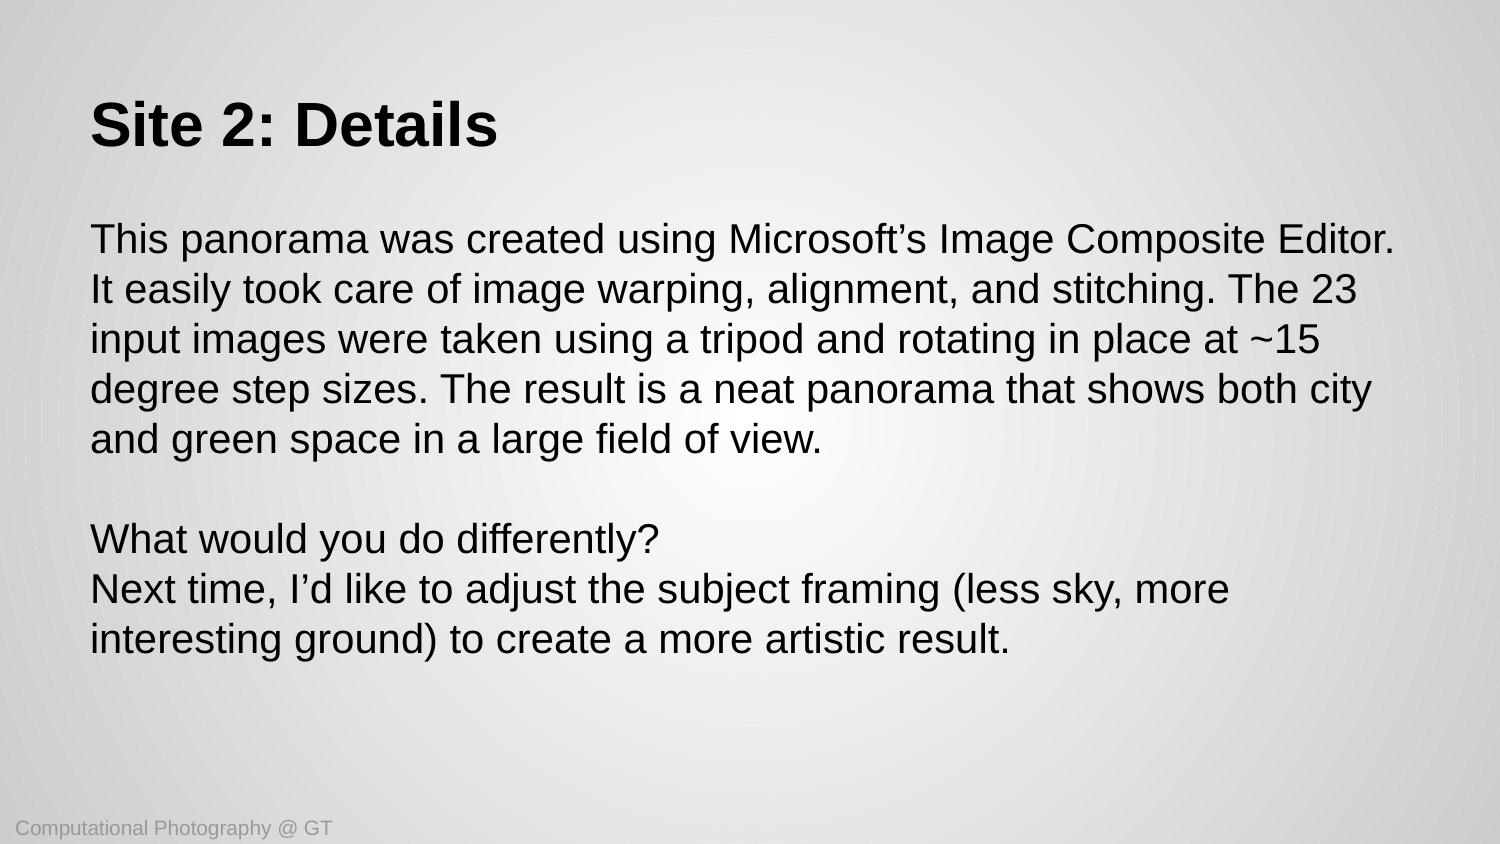

# Site 2: Details
This panorama was created using Microsoft’s Image Composite Editor. It easily took care of image warping, alignment, and stitching. The 23 input images were taken using a tripod and rotating in place at ~15 degree step sizes. The result is a neat panorama that shows both city and green space in a large field of view.

What would you do differently?
Next time, I’d like to adjust the subject framing (less sky, more interesting ground) to create a more artistic result.
Computational Photography @ GT